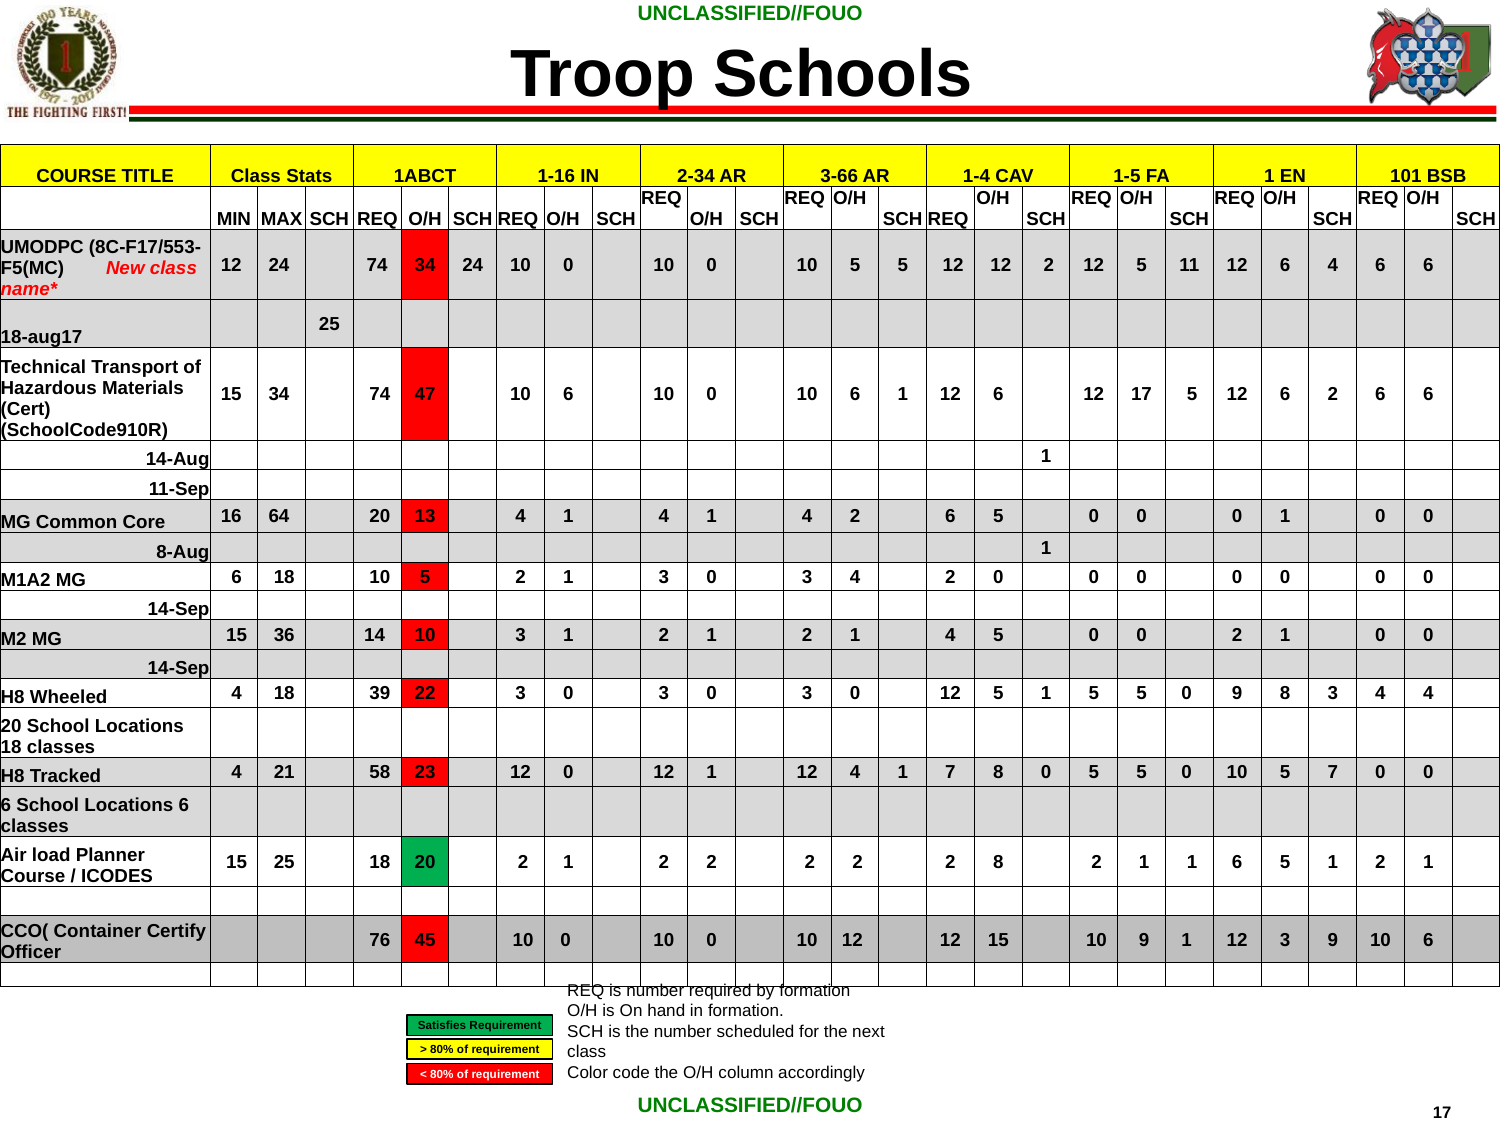

Troop Schools
| COURSE TITLE | Class Stats |  |  | 1ABCT |  |  | 1-16 IN |  |  | 2-34 AR |  |  | 3-66 AR |  |  | 1-4 CAV |  |  | 1-5 FA |  |  | 1 EN |  |  | 101 BSB |  |  |
| --- | --- | --- | --- | --- | --- | --- | --- | --- | --- | --- | --- | --- | --- | --- | --- | --- | --- | --- | --- | --- | --- | --- | --- | --- | --- | --- | --- |
|  | MIN | MAX | SCH | REQ | O/H | SCH | REQ | O/H | SCH | REQ | O/H | SCH | REQ | O/H | SCH | REQ | O/H | SCH | REQ | O/H | SCH | REQ | O/H | SCH | REQ | O/H | SCH |
| UMODPC (8C-F17/553-F5(MC) New class name\* | 12 | 24 |  | 74 | 34 | 24 | 10 | 0 |  | 10 | 0 |  | 10 | 5 | 5 | 12 | 12 | 2 | 12 | 5 | 11 | 12 | 6 | 4 | 6 | 6 |  |
| 18-aug17 |  |  | 25 |  |  |  |  |  |  |  |  |  |  |  |  |  |  |  |  |  |  |  |  |  |  |  |  |
| Technical Transport of Hazardous Materials (Cert) (SchoolCode910R) | 15 | 34 |  | 74 | 47 |  | 10 | 6 |  | 10 | 0 |  | 10 | 6 | 1 | 12 | 6 |  | 12 | 17 | 5 | 12 | 6 | 2 | 6 | 6 |  |
| 14-Aug |  |  |  |  |  |  |  |  |  |  |  |  |  |  |  |  |  | 1 |  |  |  |  |  |  |  |  |  |
| 11-Sep |  |  |  |  |  |  |  |  |  |  |  |  |  |  |  |  |  |  |  |  |  |  |  |  |  |  |  |
| MG Common Core | 16 | 64 |  | 20 | 13 |  | 4 | 1 |  | 4 | 1 |  | 4 | 2 |  | 6 | 5 |  | 0 | 0 |  | 0 | 1 |  | 0 | 0 |  |
| 8-Aug |  |  |  |  |  |  |  |  |  |  |  |  |  |  |  |  |  | 1 |  |  |  |  |  |  |  |  |  |
| M1A2 MG | 6 | 18 |  | 10 | 5 |  | 2 | 1 |  | 3 | 0 |  | 3 | 4 |  | 2 | 0 |  | 0 | 0 |  | 0 | 0 |  | 0 | 0 |  |
| 14-Sep |  |  |  |  |  |  |  |  |  |  |  |  |  |  |  |  |  |  |  |  |  |  |  |  |  |  |  |
| M2 MG | 15 | 36 |  | 14 | 10 |  | 3 | 1 |  | 2 | 1 |  | 2 | 1 |  | 4 | 5 |  | 0 | 0 |  | 2 | 1 |  | 0 | 0 |  |
| 14-Sep |  |  |  |  |  |  |  |  |  |  |  |  |  |  |  |  |  |  |  |  |  |  |  |  |  |  |  |
| H8 Wheeled | 4 | 18 |  | 39 | 22 |  | 3 | 0 |  | 3 | 0 |  | 3 | 0 |  | 12 | 5 | 1 | 5 | 5 | 0 | 9 | 8 | 3 | 4 | 4 |  |
| 20 School Locations 18 classes |  |  |  |  |  |  |  |  |  |  |  |  |  |  |  |  |  |  |  |  |  |  |  |  |  |  |  |
| H8 Tracked | 4 | 21 |  | 58 | 23 |  | 12 | 0 |  | 12 | 1 |  | 12 | 4 | 1 | 7 | 8 | 0 | 5 | 5 | 0 | 10 | 5 | 7 | 0 | 0 |  |
| 6 School Locations 6 classes |  |  |  |  |  |  |  |  |  |  |  |  |  |  |  |  |  |  |  |  |  |  |  |  |  |  |  |
| Air load Planner Course / ICODES | 15 | 25 |  | 18 | 20 |  | 2 | 1 |  | 2 | 2 |  | 2 | 2 |  | 2 | 8 |  | 2 | 1 | 1 | 6 | 5 | 1 | 2 | 1 |  |
|  |  |  |  |  |  |  |  |  |  |  |  |  |  |  |  |  |  |  |  |  |  |  |  |  |  |  |  |
| CCO( Container Certify Officer |  |  |  | 76 | 45 |  | 10 | 0 |  | 10 | 0 |  | 10 | 12 |  | 12 | 15 |  | 10 | 9 | 1 | 12 | 3 | 9 | 10 | 6 |  |
|  |  |  |  |  |  |  |  |  |  |  |  |  |  |  |  |  |  |  |  |  |  |  |  |  |  |  |  |
REQ is number required by formation
O/H is On hand in formation.
SCH is the number scheduled for the next class
Color code the O/H column accordingly

Satisfies Requirement
> 80% of requirement
< 80% of requirement